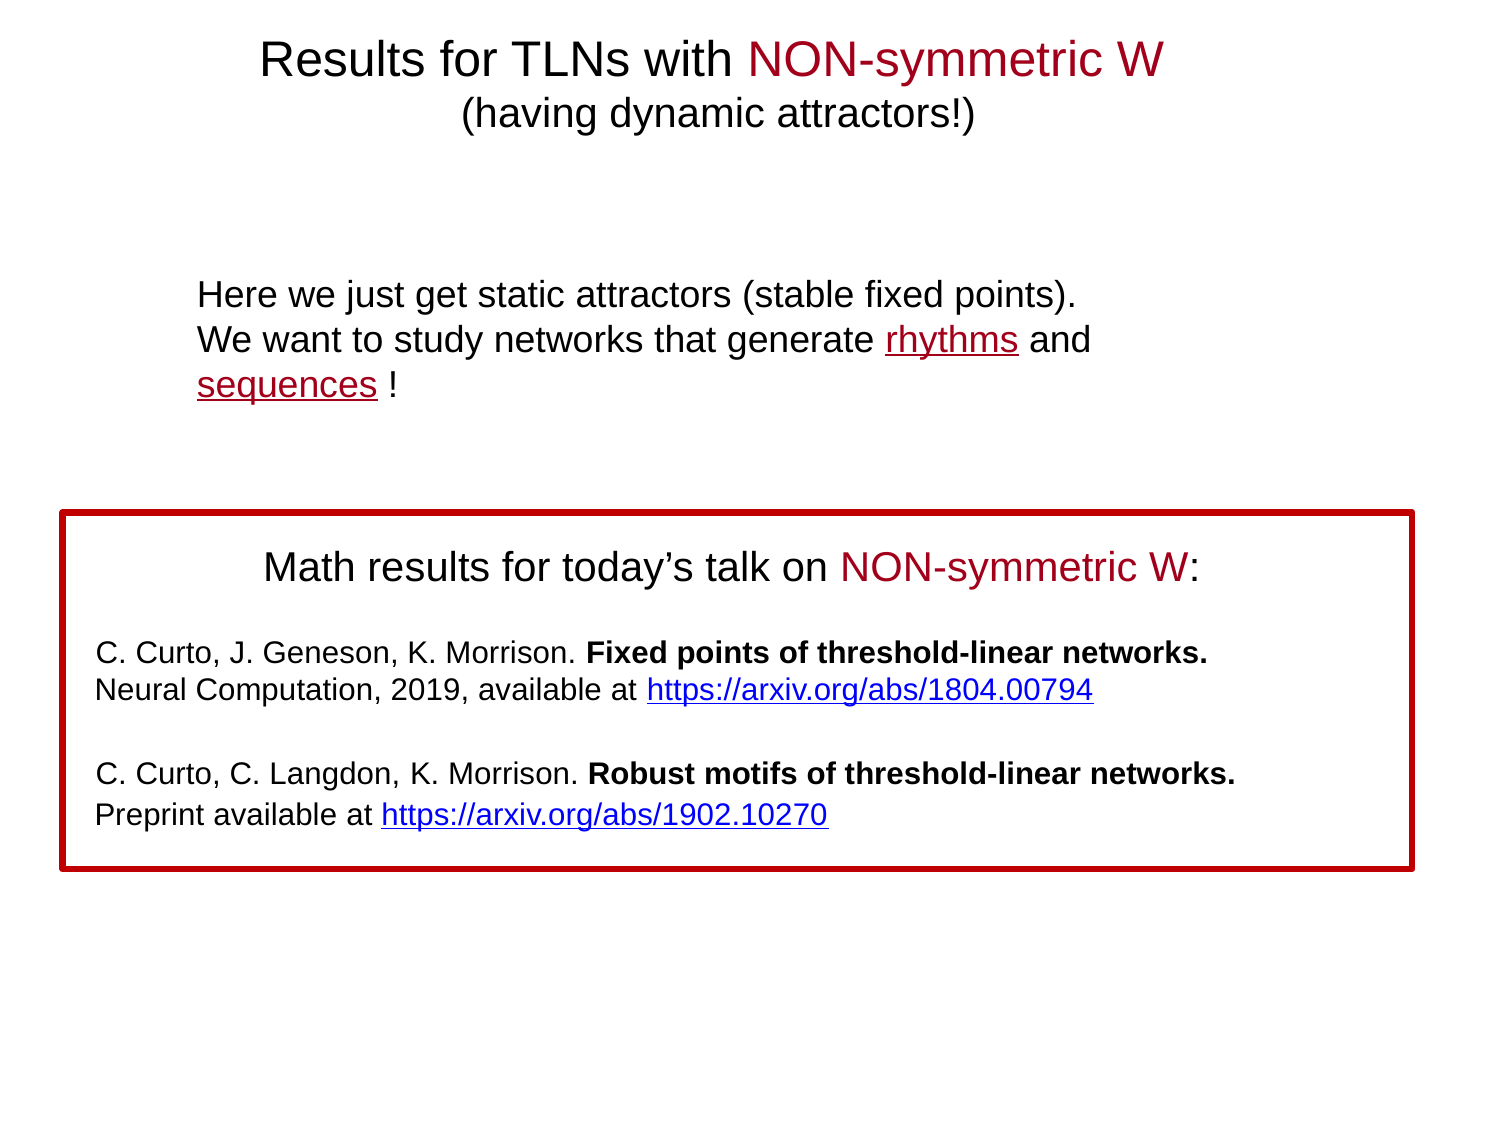

# Results for TLNs with NON-symmetric W (having dynamic attractors!)
Here we just get static attractors (stable fixed points).
We want to study networks that generate rhythms and sequences !

 Math results for today’s talk on NON-symmetric W:

  C. Curto, J. Geneson, K. Morrison. Fixed points of threshold-linear networks.
  Neural Computation, 2019, available at https://arxiv.org/abs/1804.00794

  C. Curto, C. Langdon, K. Morrison. Robust motifs of threshold-linear networks.
  Preprint available at https://arxiv.org/abs/1902.10270